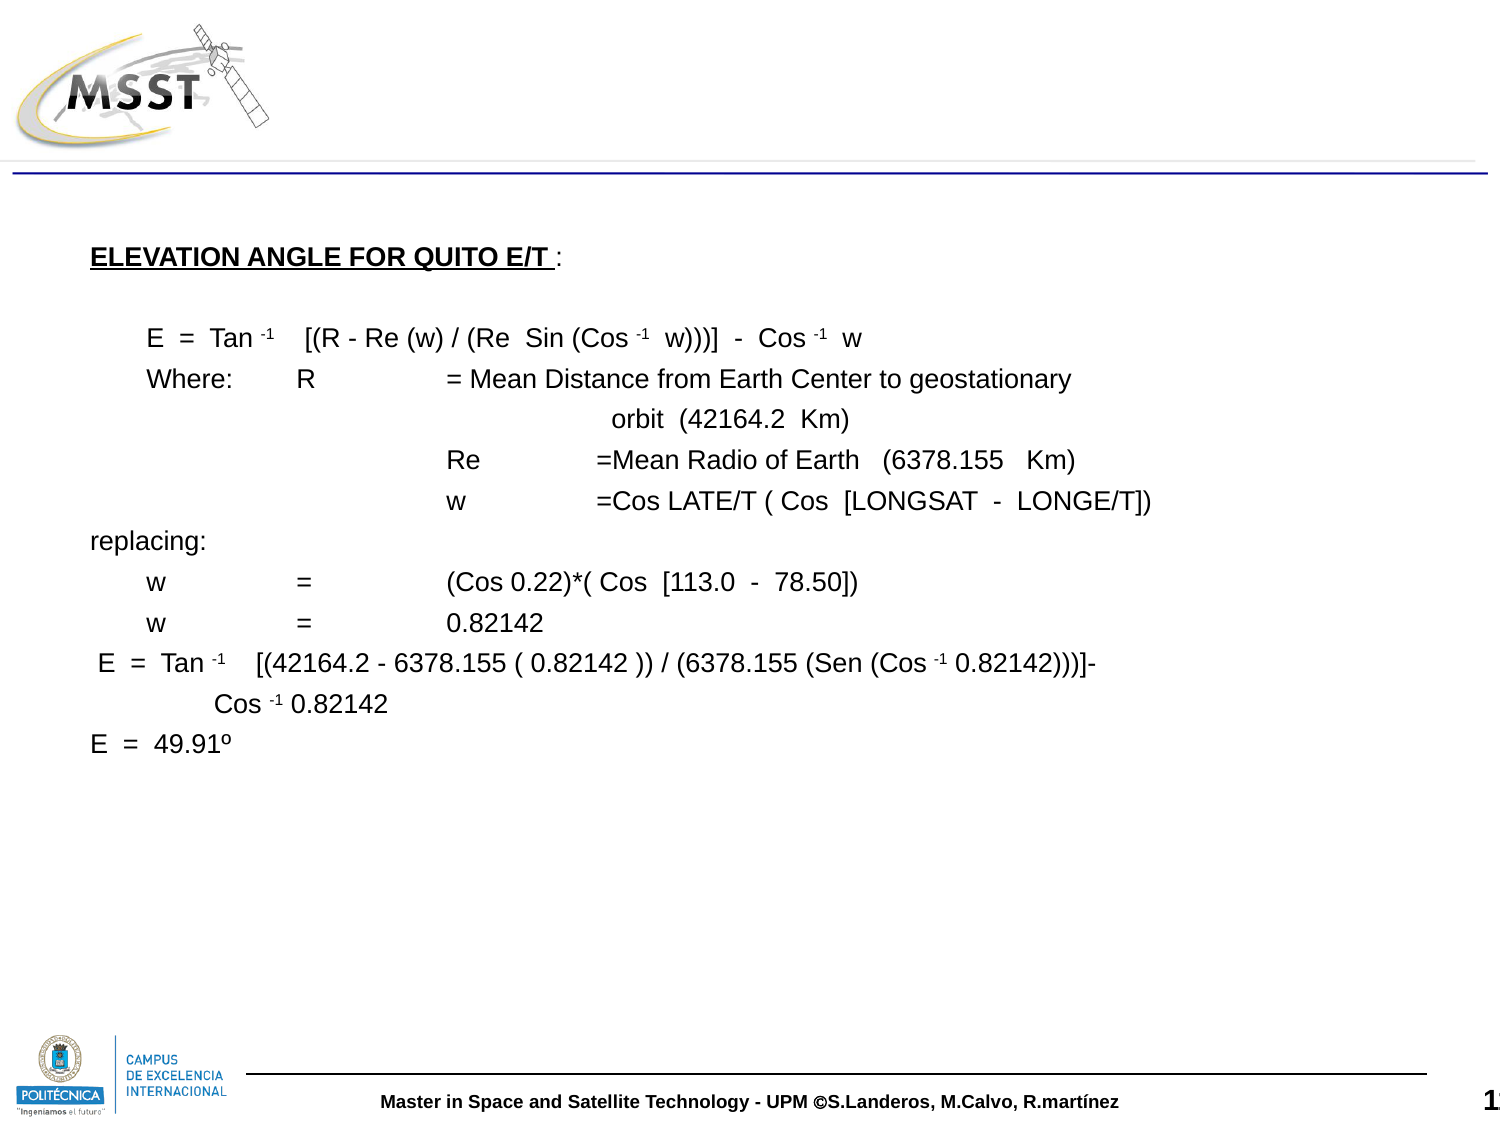

#
ELEVATION ANGLE FOR QUITO E/T :

 	E  =  Tan -1    [(R - Re (w) / (Re  Sin (Cos -1  w)))]  -  Cos -1  w
 	Where:	R	= Mean Distance from Earth Center to geostationary
				  orbit  (42164.2  Km)
			Re	=Mean Radio of Earth   (6378.155   Km)
			w	=Cos LATE/T ( Cos  [LONGSAT  -  LONGE/T])
replacing:
 	w	=	(Cos 0.22)*( Cos  [113.0  -  78.50])
	w	=	0.82142
 E  =  Tan -1    [(42164.2 - 6378.155 ( 0.82142 )) / (6378.155 (Sen (Cos -1 0.82142)))]-
	         Cos -1 0.82142
E  =  49.91º